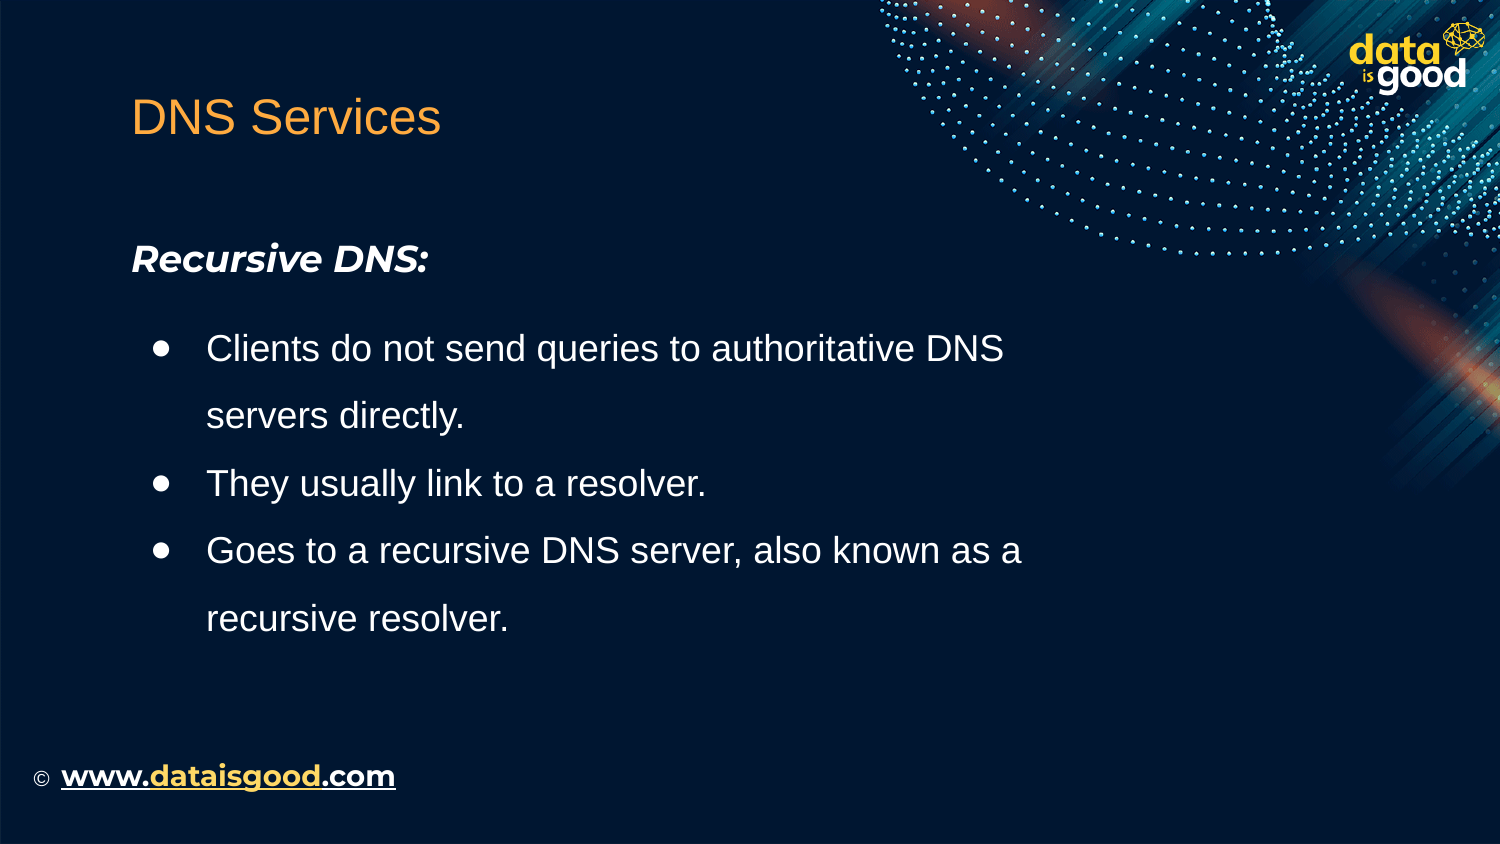

# DNS Services

Recursive DNS:
Clients do not send queries to authoritative DNS servers directly.
They usually link to a resolver.
Goes to a recursive DNS server, also known as a recursive resolver.